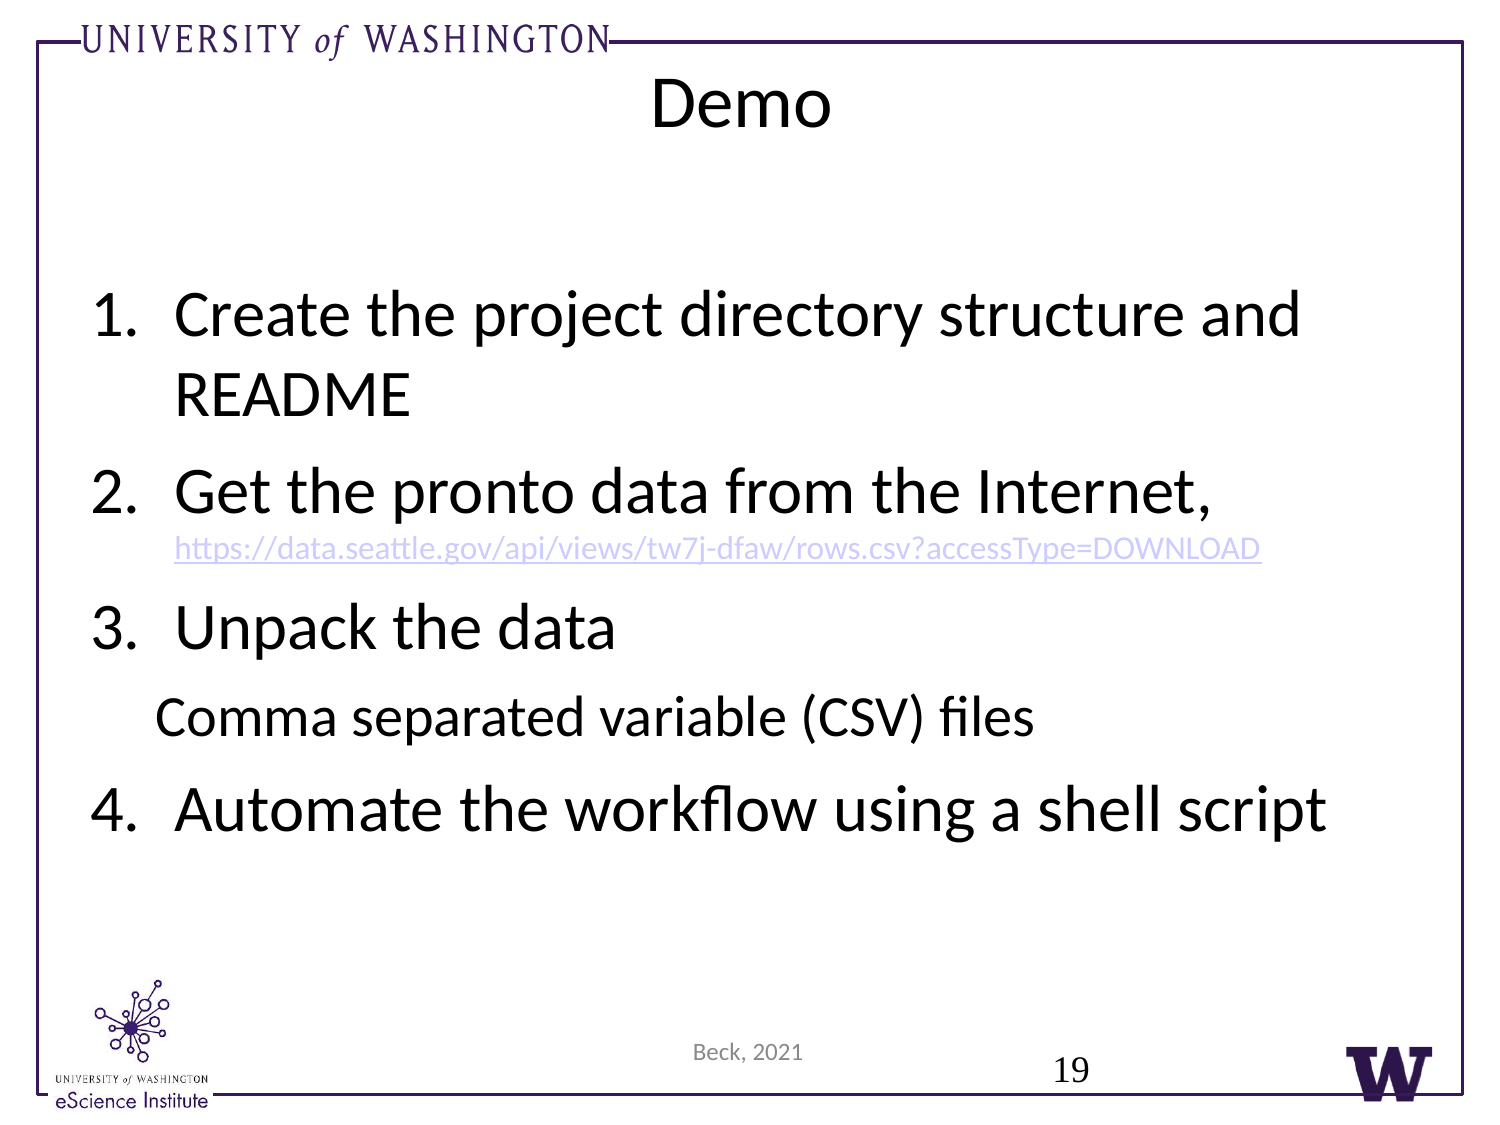

# Demo
Create the project directory structure and README
Get the pronto data from the Internet, https://data.seattle.gov/api/views/tw7j-dfaw/rows.csv?accessType=DOWNLOAD
Unpack the data
Comma separated variable (CSV) files
Automate the workflow using a shell script
Beck, 2021
19